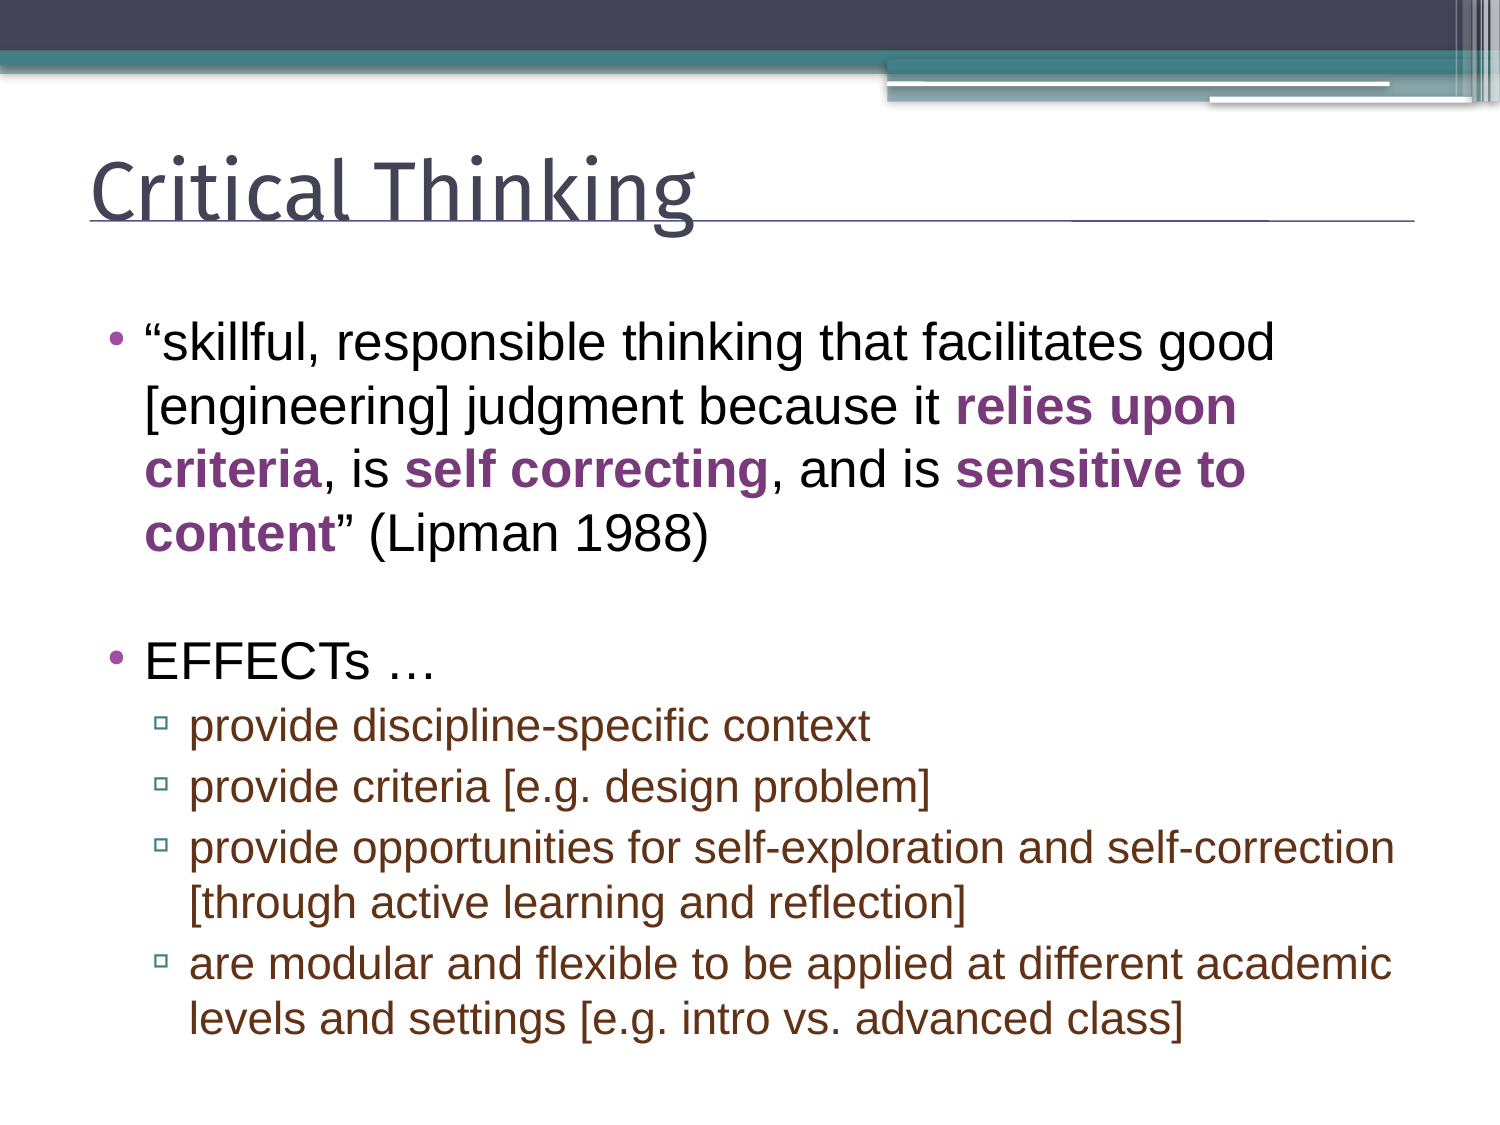

# Critical Thinking
“skillful, responsible thinking that facilitates good [engineering] judgment because it relies upon criteria, is self correcting, and is sensitive to content” (Lipman 1988)
EFFECTs …
provide discipline-specific context
provide criteria [e.g. design problem]
provide opportunities for self-exploration and self-correction [through active learning and reflection]
are modular and flexible to be applied at different academic levels and settings [e.g. intro vs. advanced class]